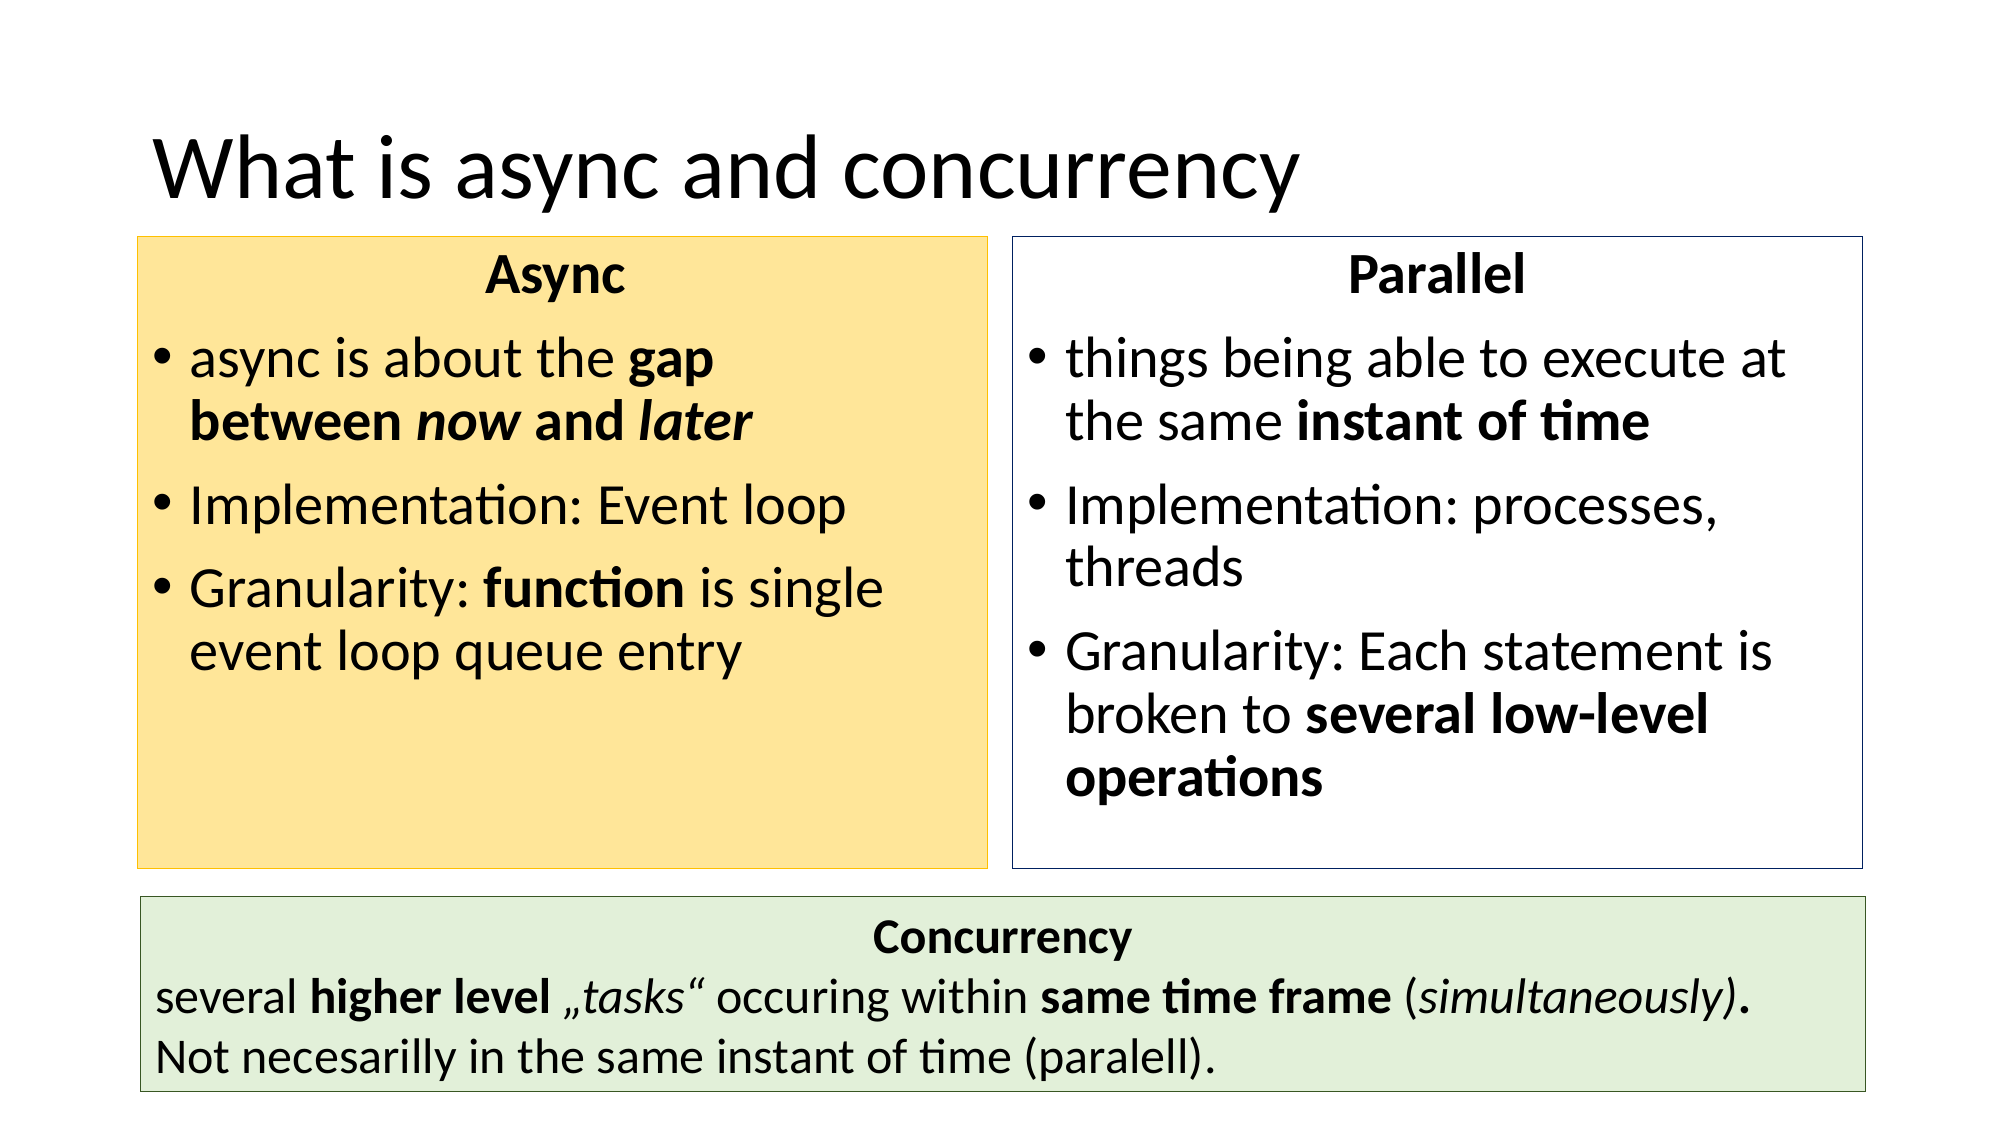

# What is async and concurrency
Parallel
things being able to execute at the same instant of time
Implementation: processes, threads
Granularity: Each statement is broken to several low-level operations

Async
async is about the gap between now and later
Implementation: Event loop
Granularity: function is single event loop queue entry

Concurrency
several higher level „tasks“ occuring within same time frame (simultaneously).
Not necesarilly in the same instant of time (paralell).